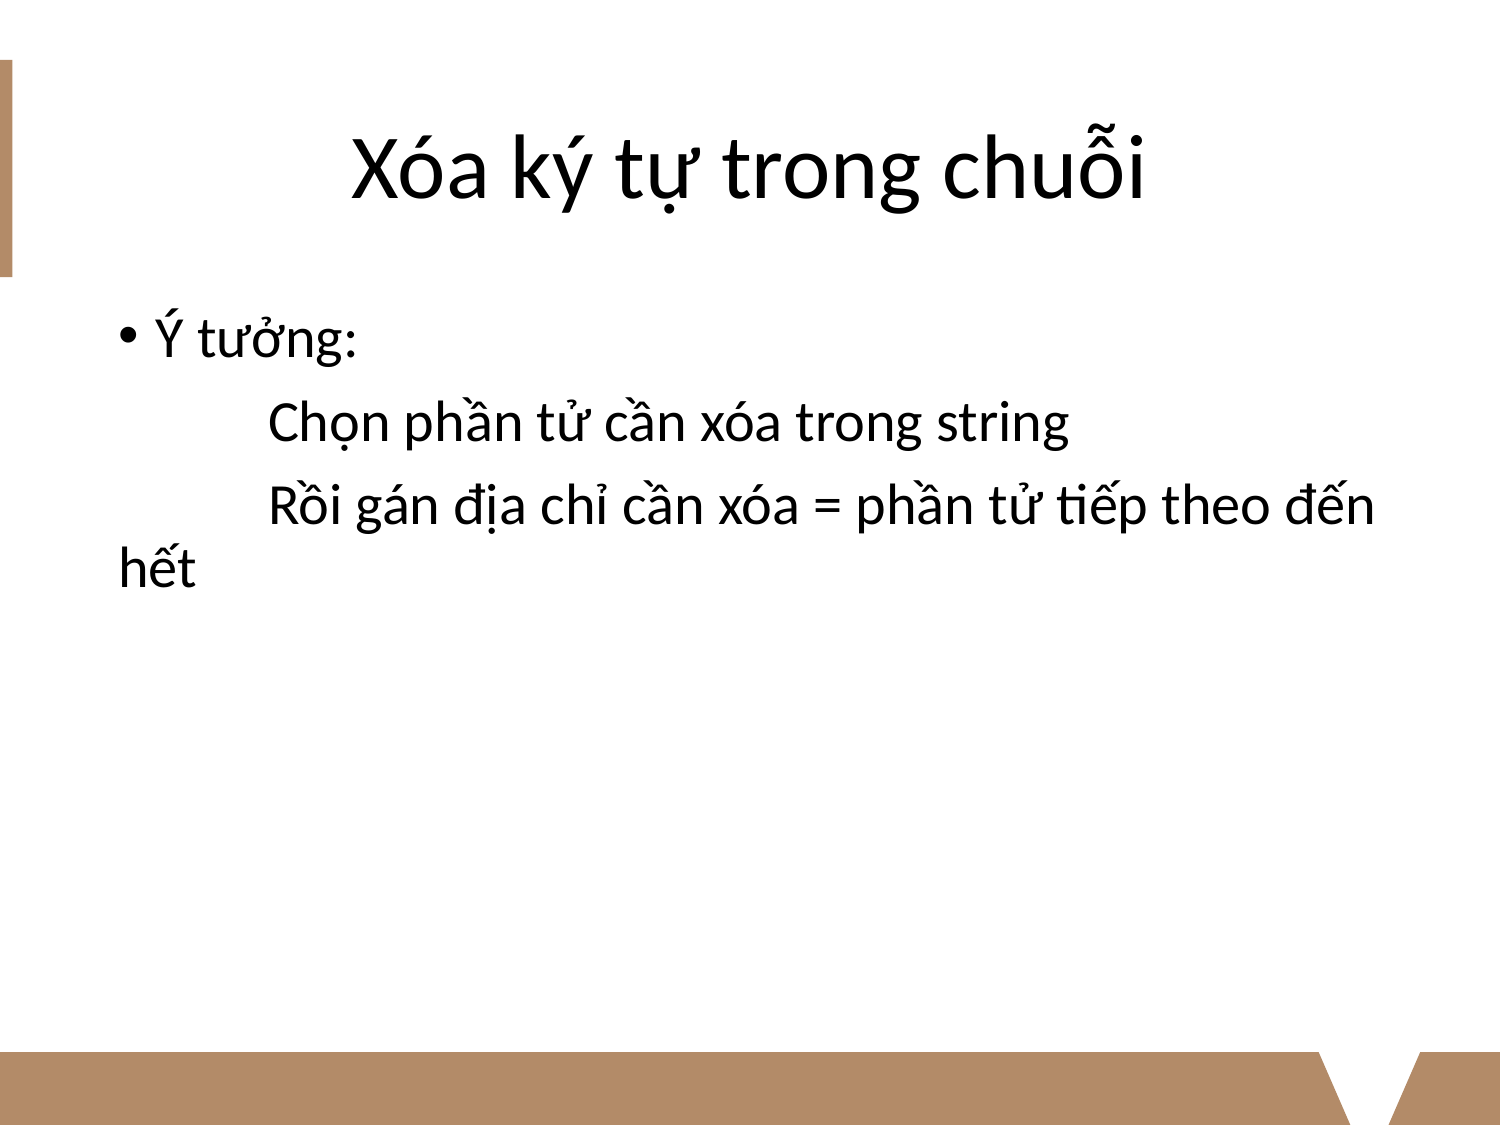

# Xóa ký tự trong chuỗi
Ý tưởng:
	Chọn phần tử cần xóa trong string
	Rồi gán địa chỉ cần xóa = phần tử tiếp theo đến hết